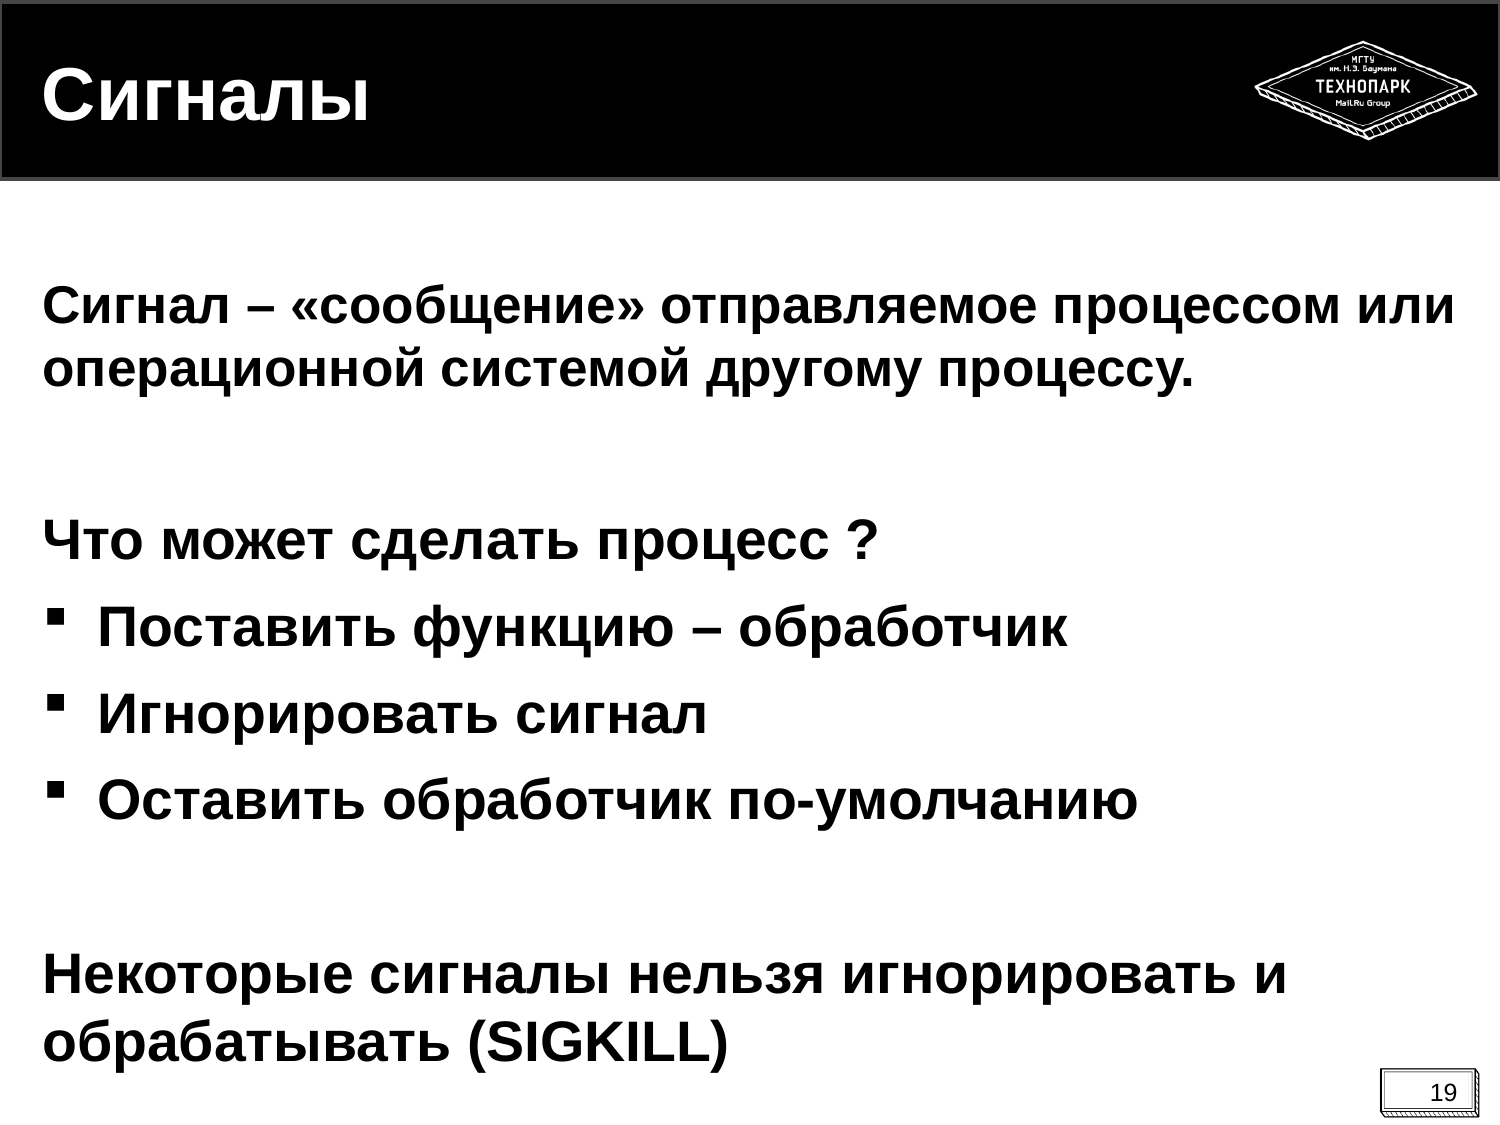

# Сигналы
Сигнал – «сообщение» отправляемое процессом или операционной системой другому процессу.

Что может сделать процесс ?
Поставить функцию – обработчик
Игнорировать сигнал
Оставить обработчик по-умолчанию

Некоторые сигналы нельзя игнорировать и обрабатывать (SIGKILL)

19